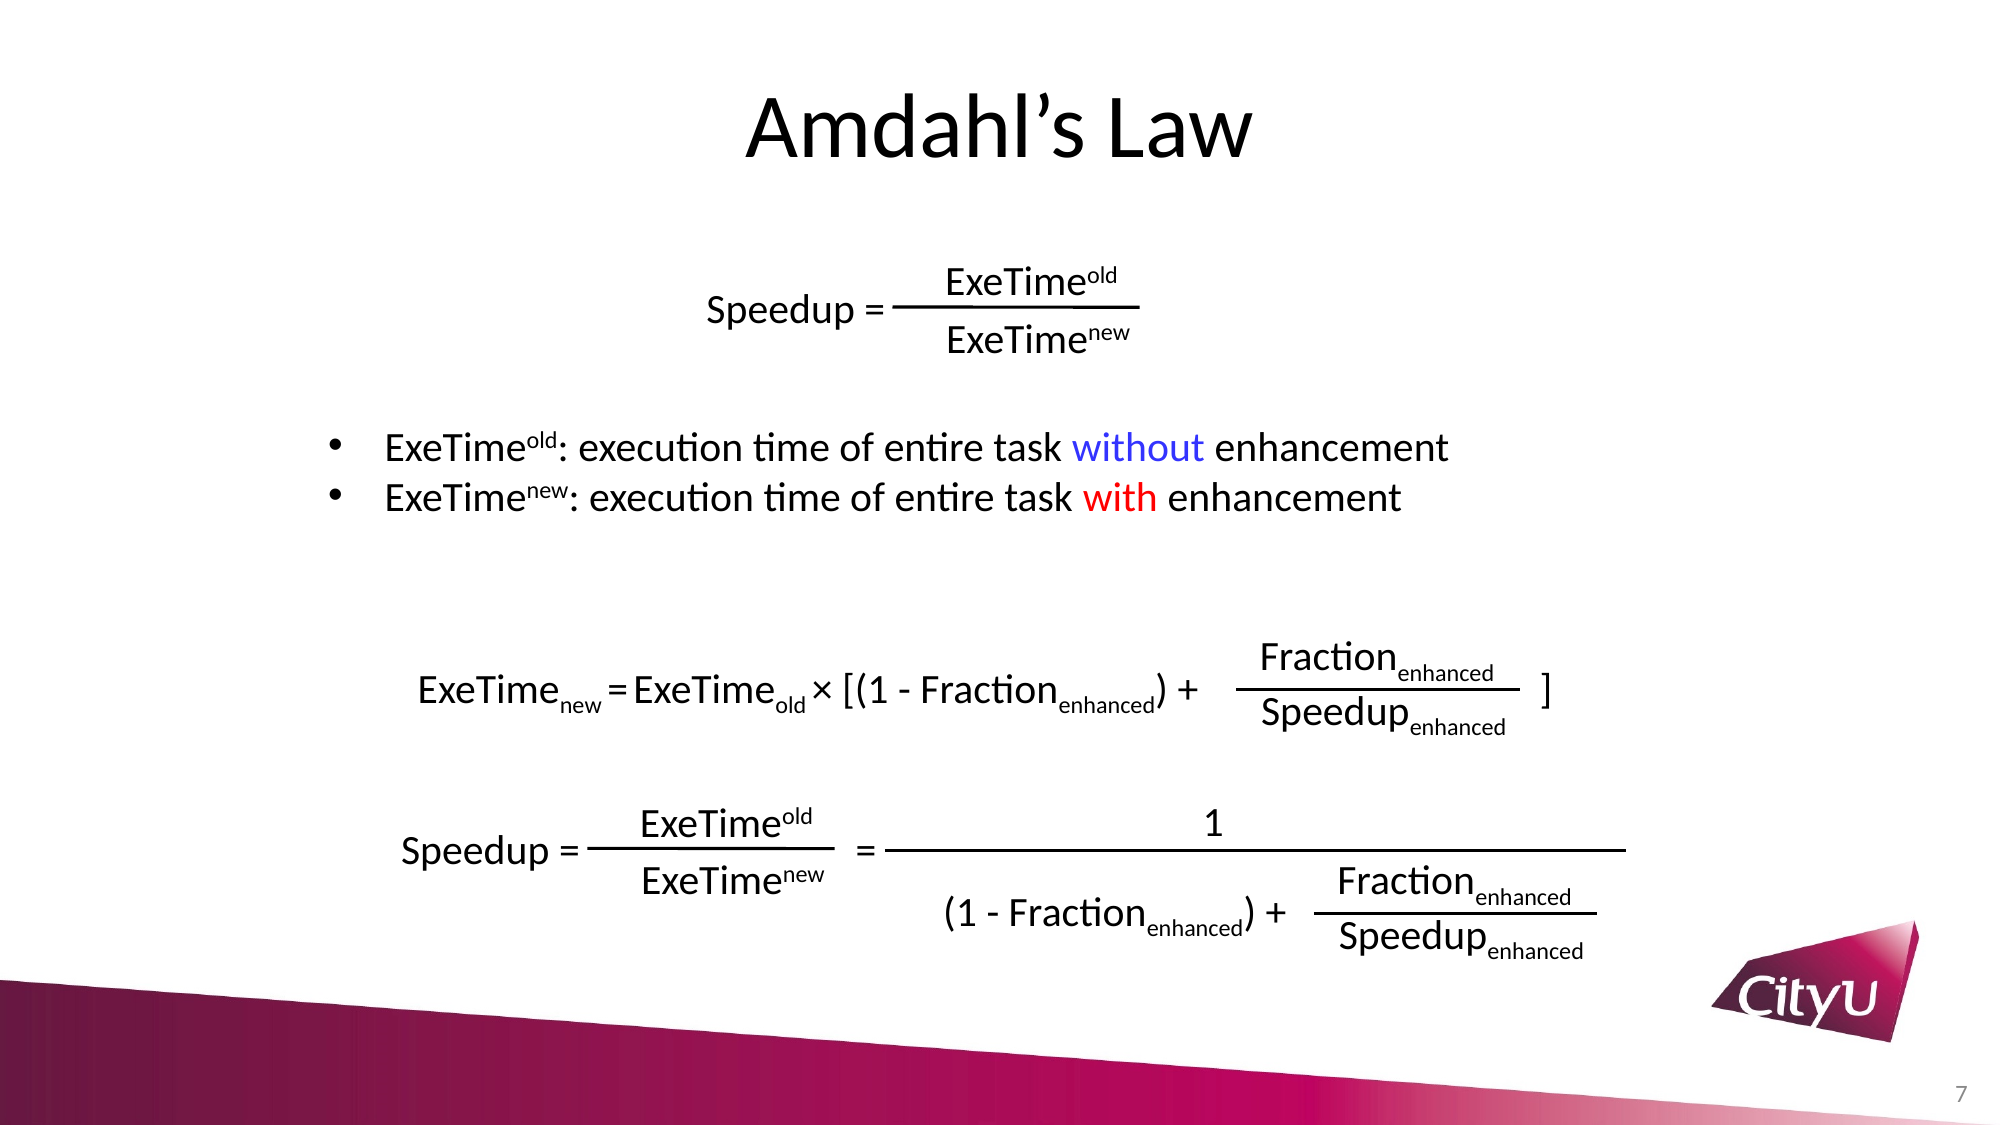

# Amdahl’s Law
ExeTimeold
Speedup =
ExeTimenew
 ExeTimeold: execution time of entire task without enhancement
 ExeTimenew: execution time of entire task with enhancement
Fractionenhanced
ExeTimenew = ExeTimeold × [(1 - Fractionenhanced) +                                    ]
Speedupenhanced
1
ExeTimeold
Speedup =                             =
ExeTimenew
Fractionenhanced
(1 - Fractionenhanced) +
Speedupenhanced
7